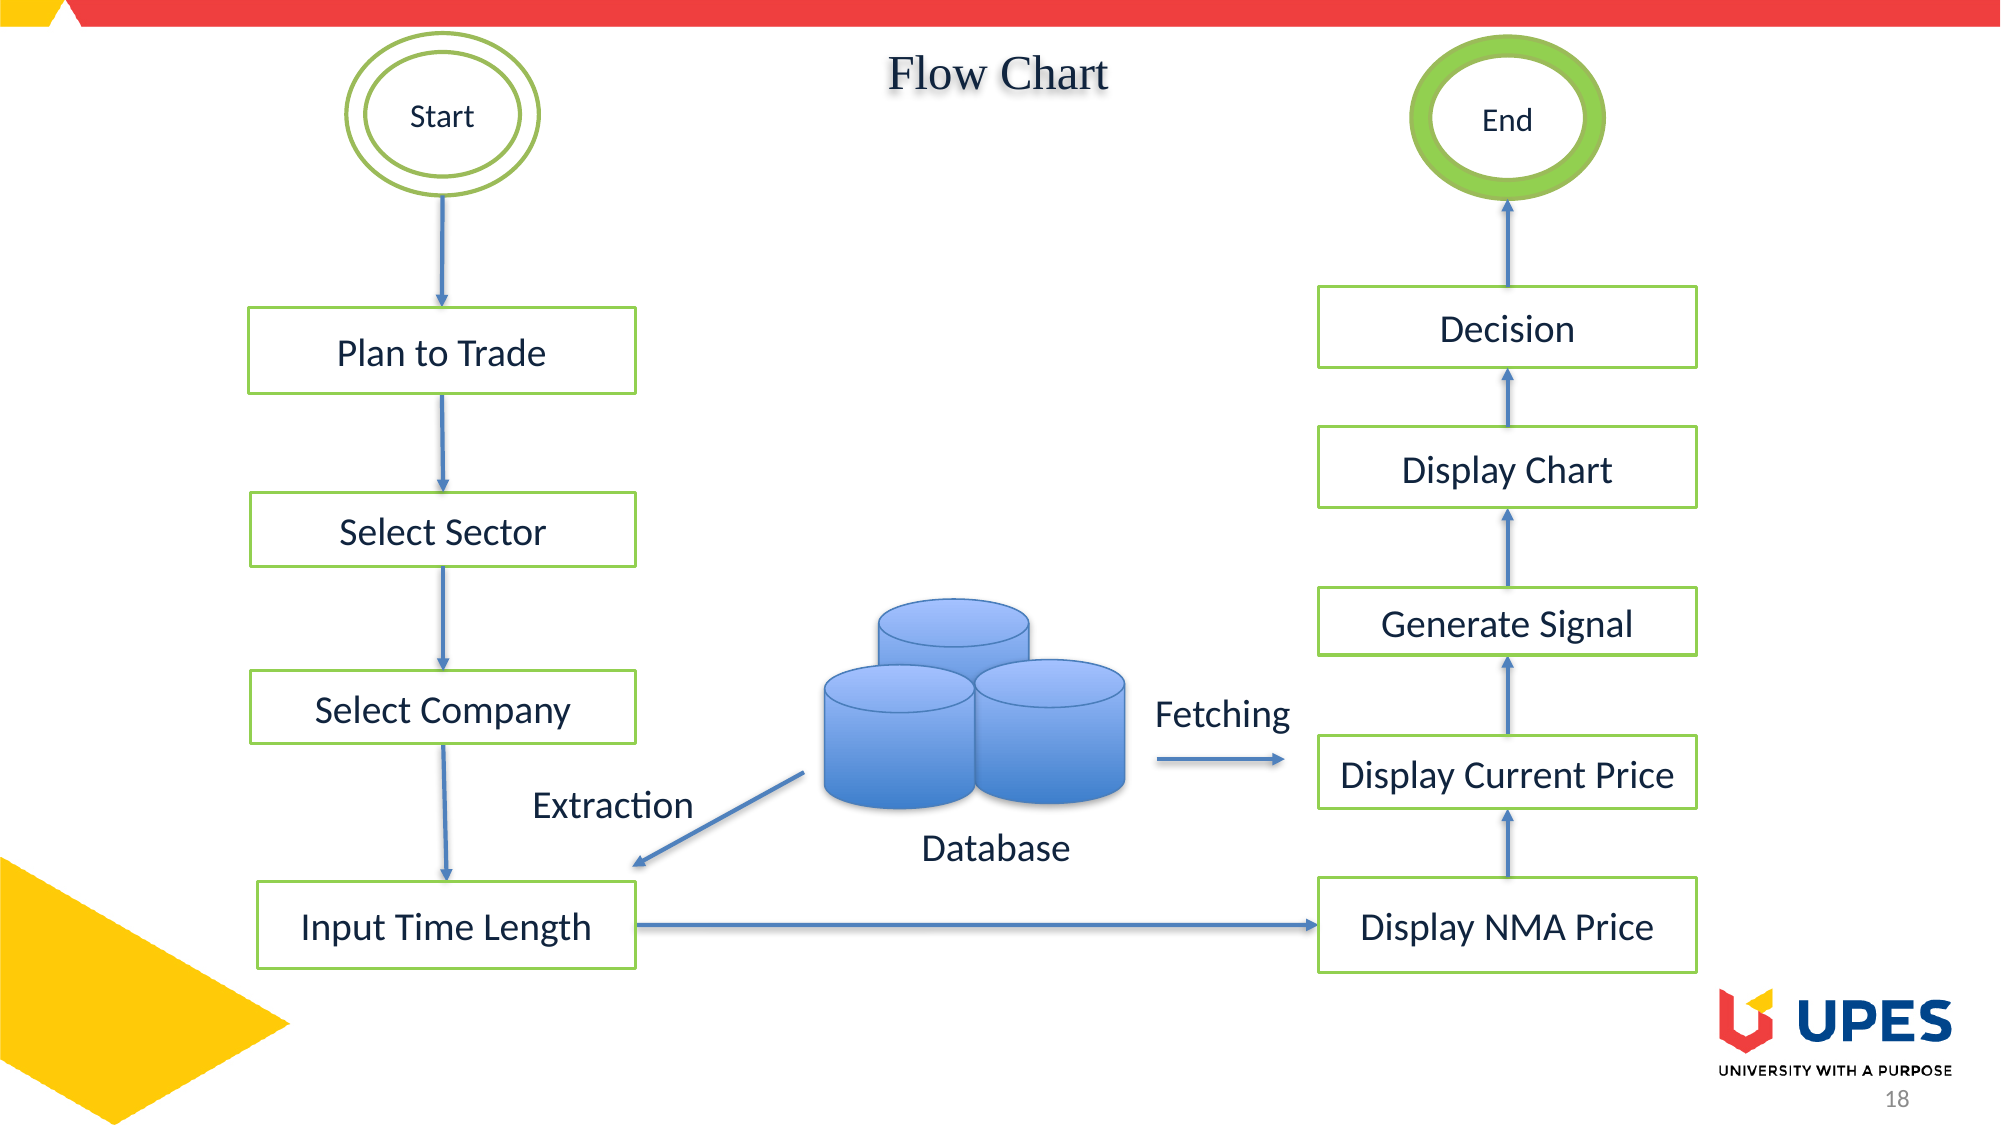

Start
# Flow Chart
End
Decision
Plan to Trade
Display Chart
Select Sector
Generate Signal

Select Company
Fetching
Display Current Price
Extraction
Database
Display NMA Price
Input Time Length